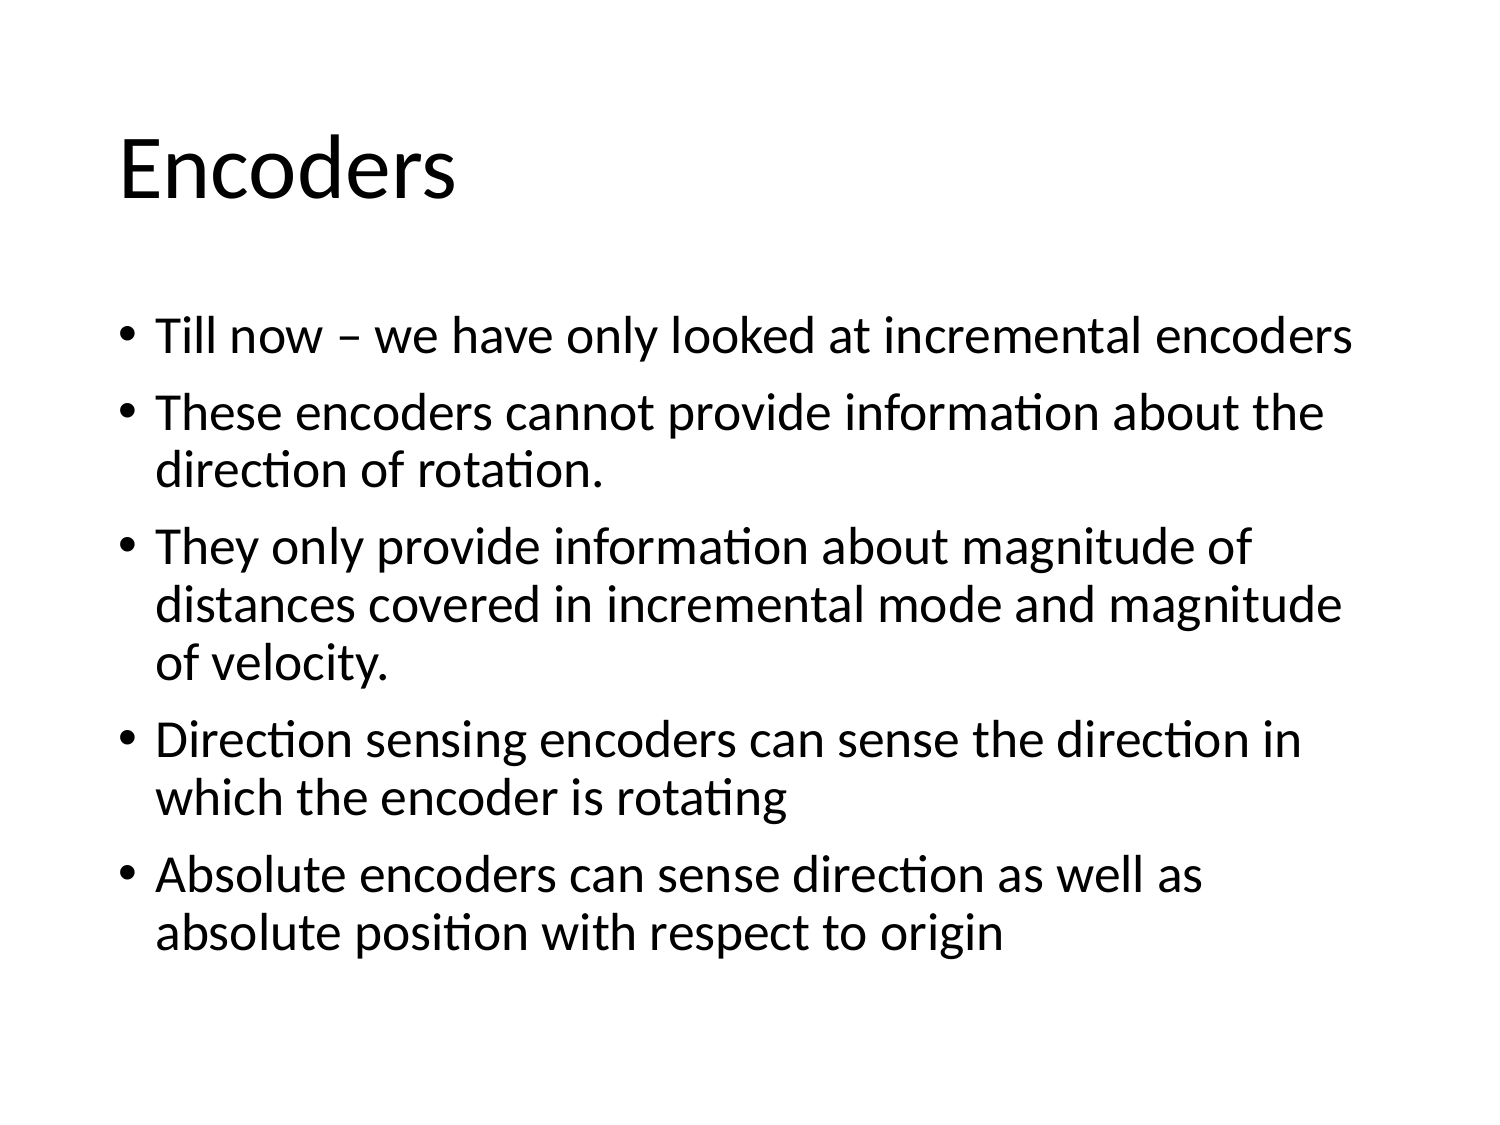

# Encoders
Till now – we have only looked at incremental encoders
These encoders cannot provide information about the direction of rotation.
They only provide information about magnitude of distances covered in incremental mode and magnitude of velocity.
Direction sensing encoders can sense the direction in which the encoder is rotating
Absolute encoders can sense direction as well as absolute position with respect to origin